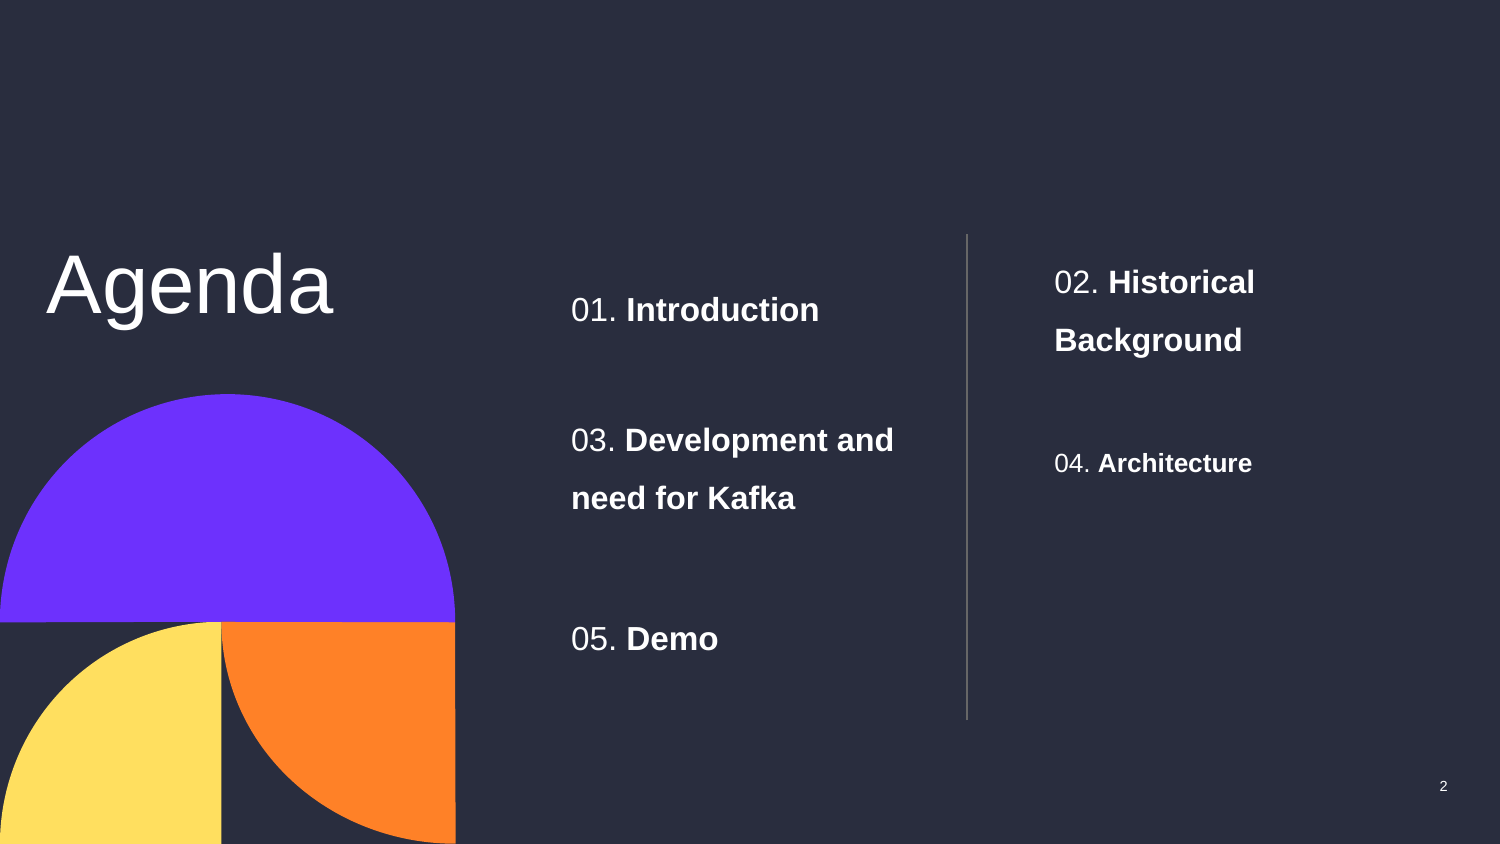

# Agenda
01. Introduction
02. Historical Background
03. Development and need for Kafka
04. Architecture
05. Demo